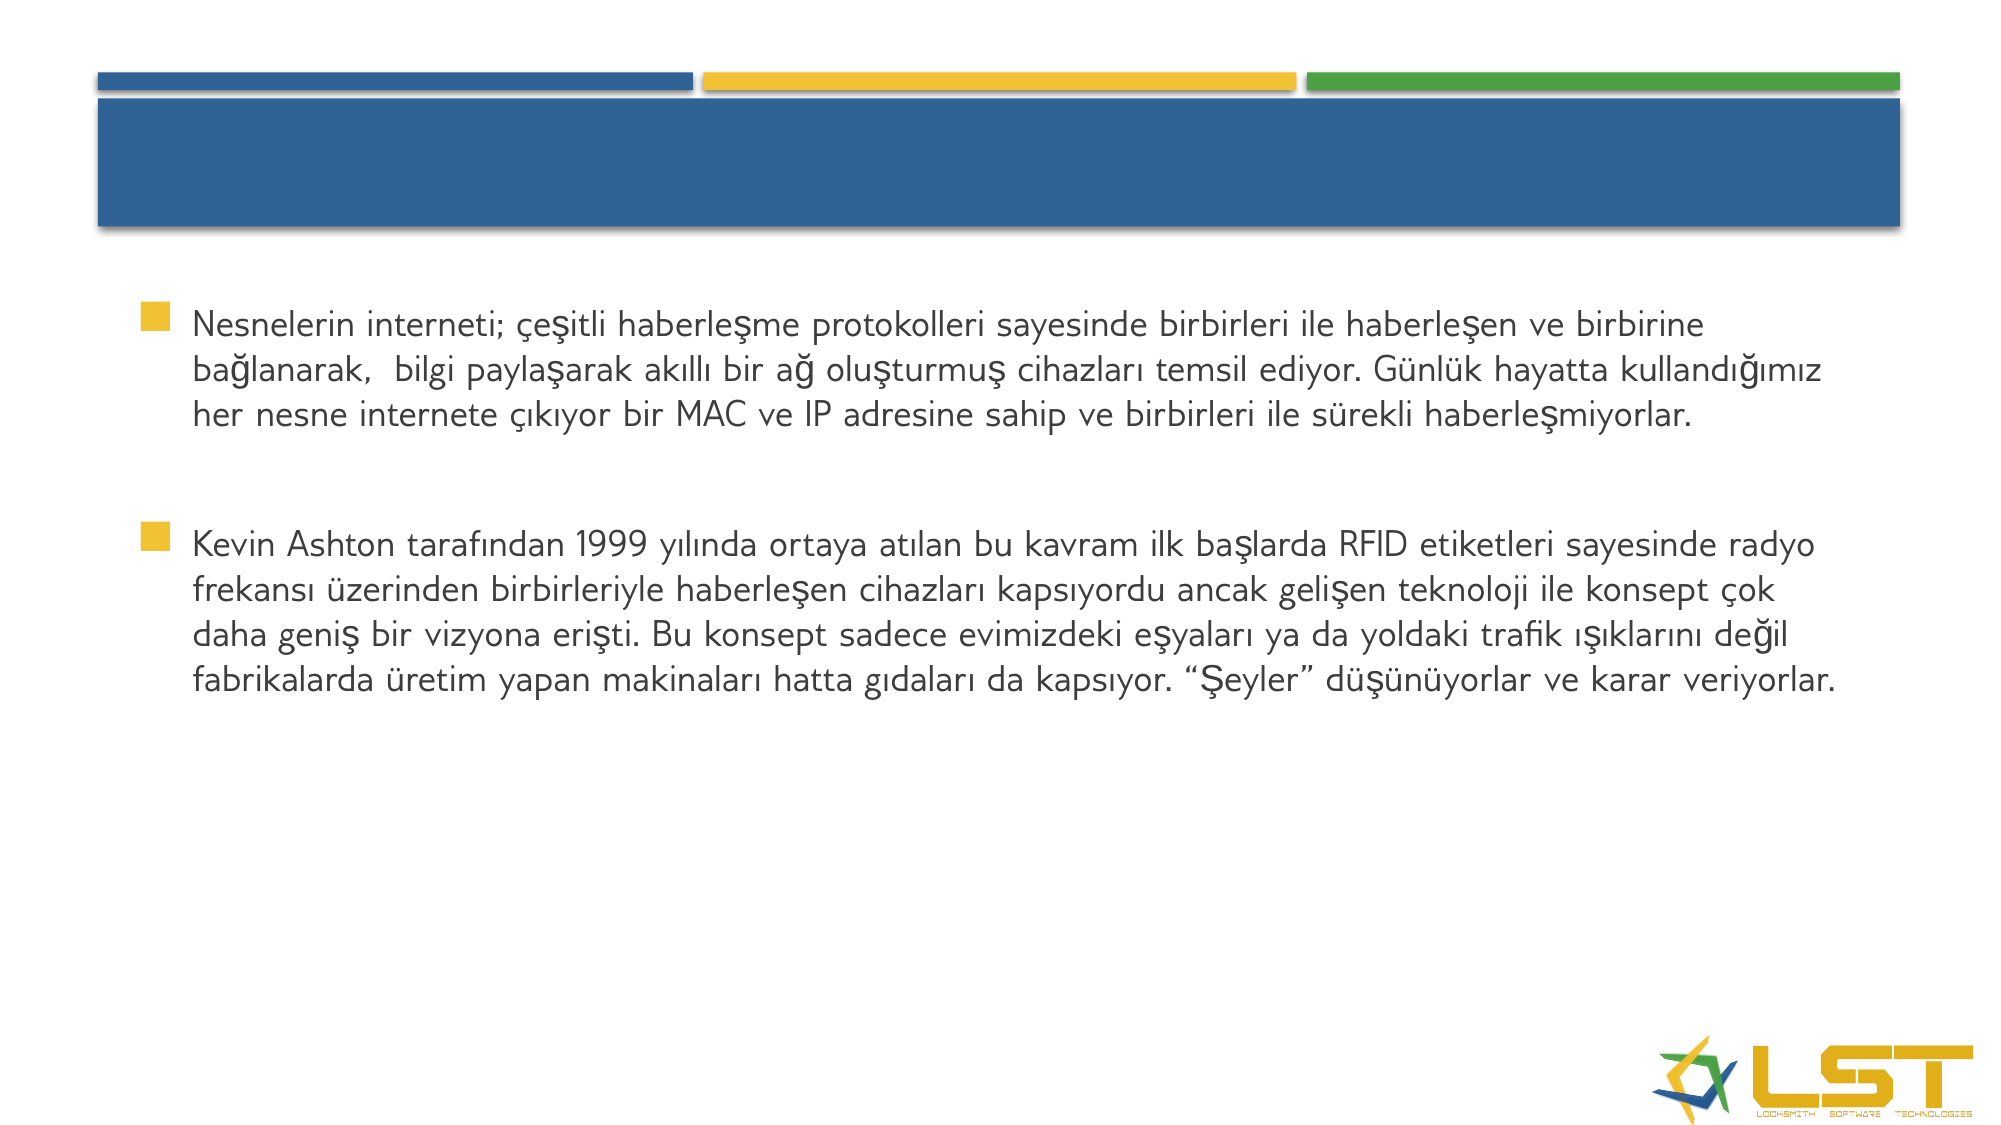

#
Nesnelerin interneti; çeşitli haberleşme protokolleri sayesinde birbirleri ile haberleşen ve birbirine bağlanarak,  bilgi paylaşarak akıllı bir ağ oluşturmuş cihazları temsil ediyor. Günlük hayatta kullandığımız her nesne internete çıkıyor bir MAC ve IP adresine sahip ve birbirleri ile sürekli haberleşmiyorlar.

Kevin Ashton tarafından 1999 yılında ortaya atılan bu kavram ilk başlarda RFID etiketleri sayesinde radyo frekansı üzerinden birbirleriyle haberleşen cihazları kapsıyordu ancak gelişen teknoloji ile konsept çok daha geniş bir vizyona erişti. Bu konsept sadece evimizdeki eşyaları ya da yoldaki trafik ışıklarını değil fabrikalarda üretim yapan makinaları hatta gıdaları da kapsıyor. “Şeyler” düşünüyorlar ve karar veriyorlar.